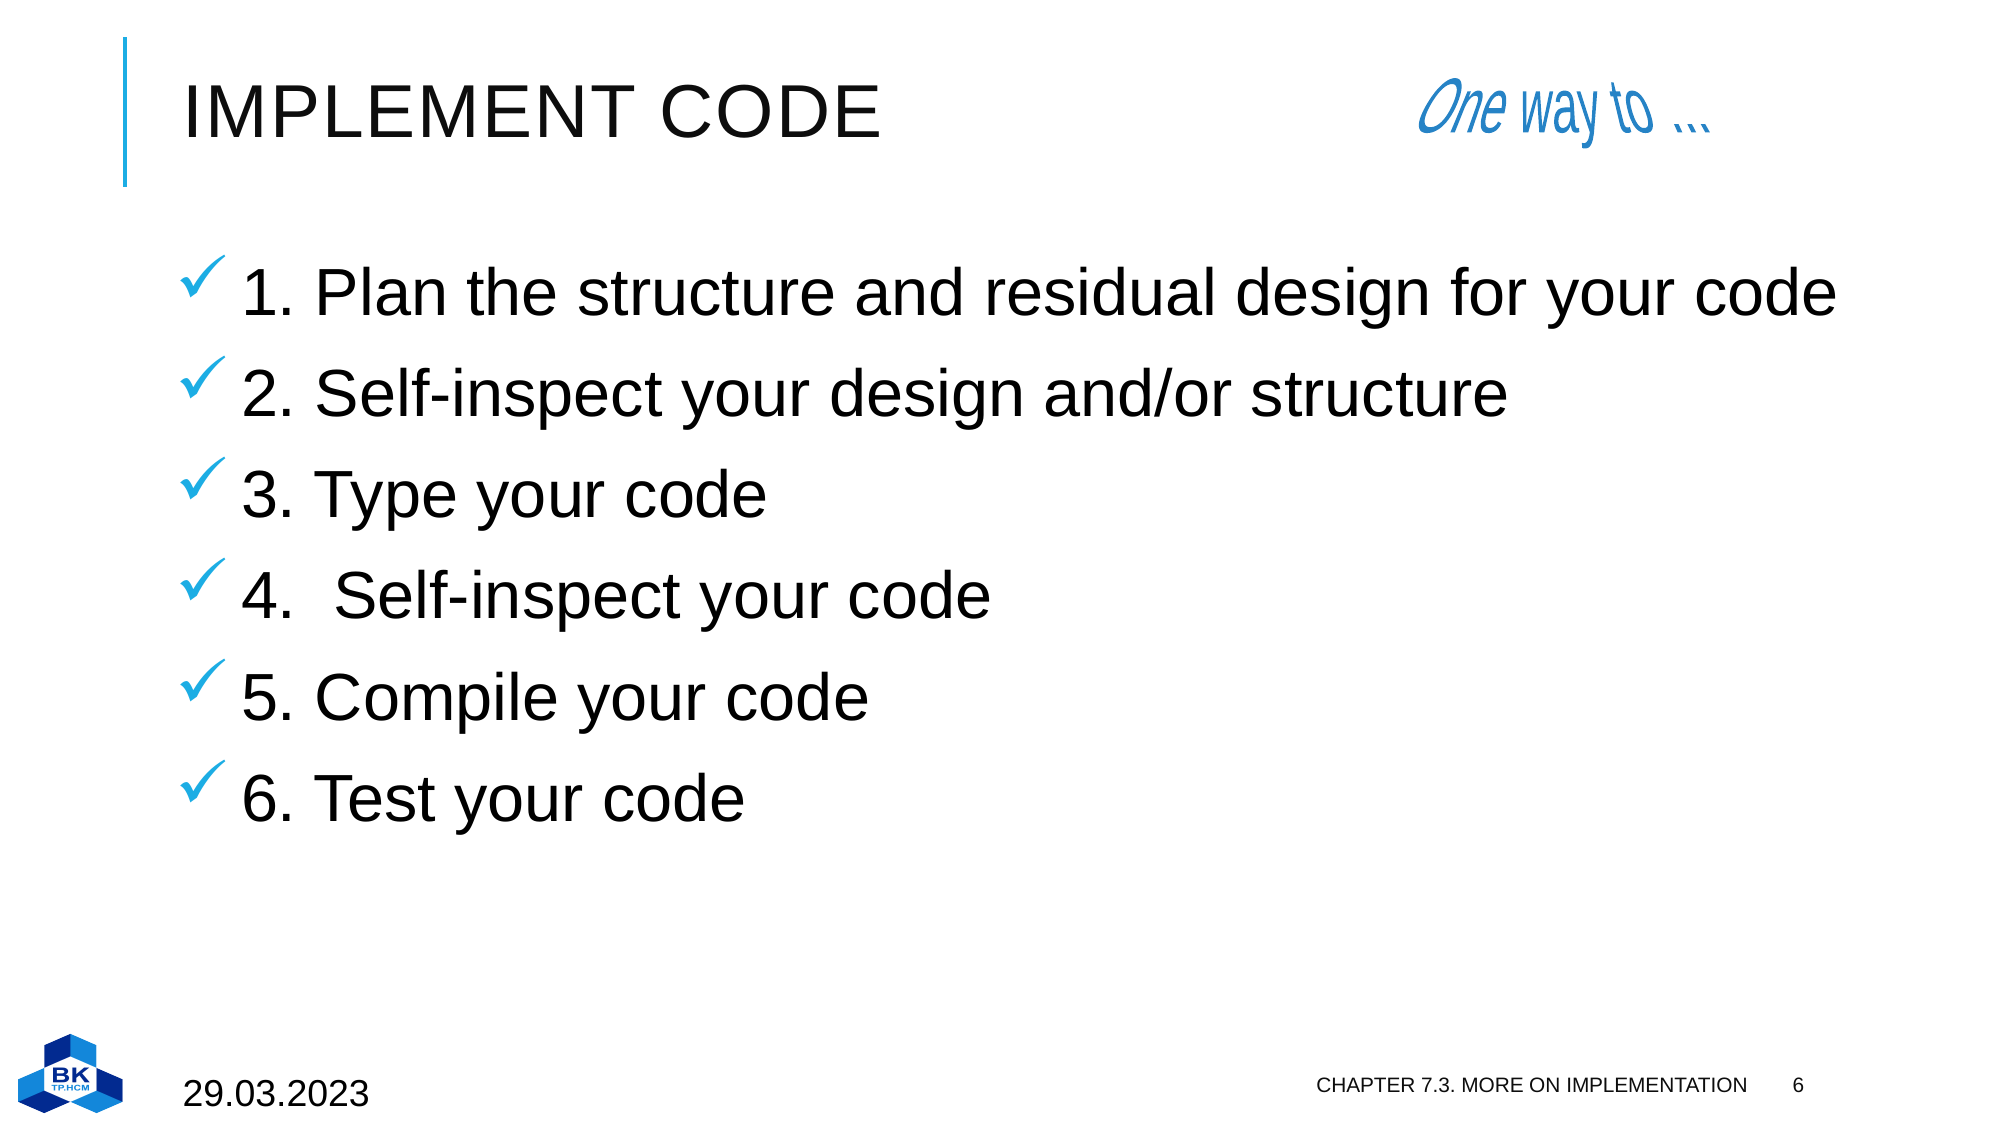

# Implement Code
One way to ...
1. Plan the structure and residual design for your code
2. Self-inspect your design and/or structure
3. Type your code
4.  Self-inspect your code
5. Compile your code
6. Test your code
29.03.2023
Chapter 7.3. More on Implementation
6